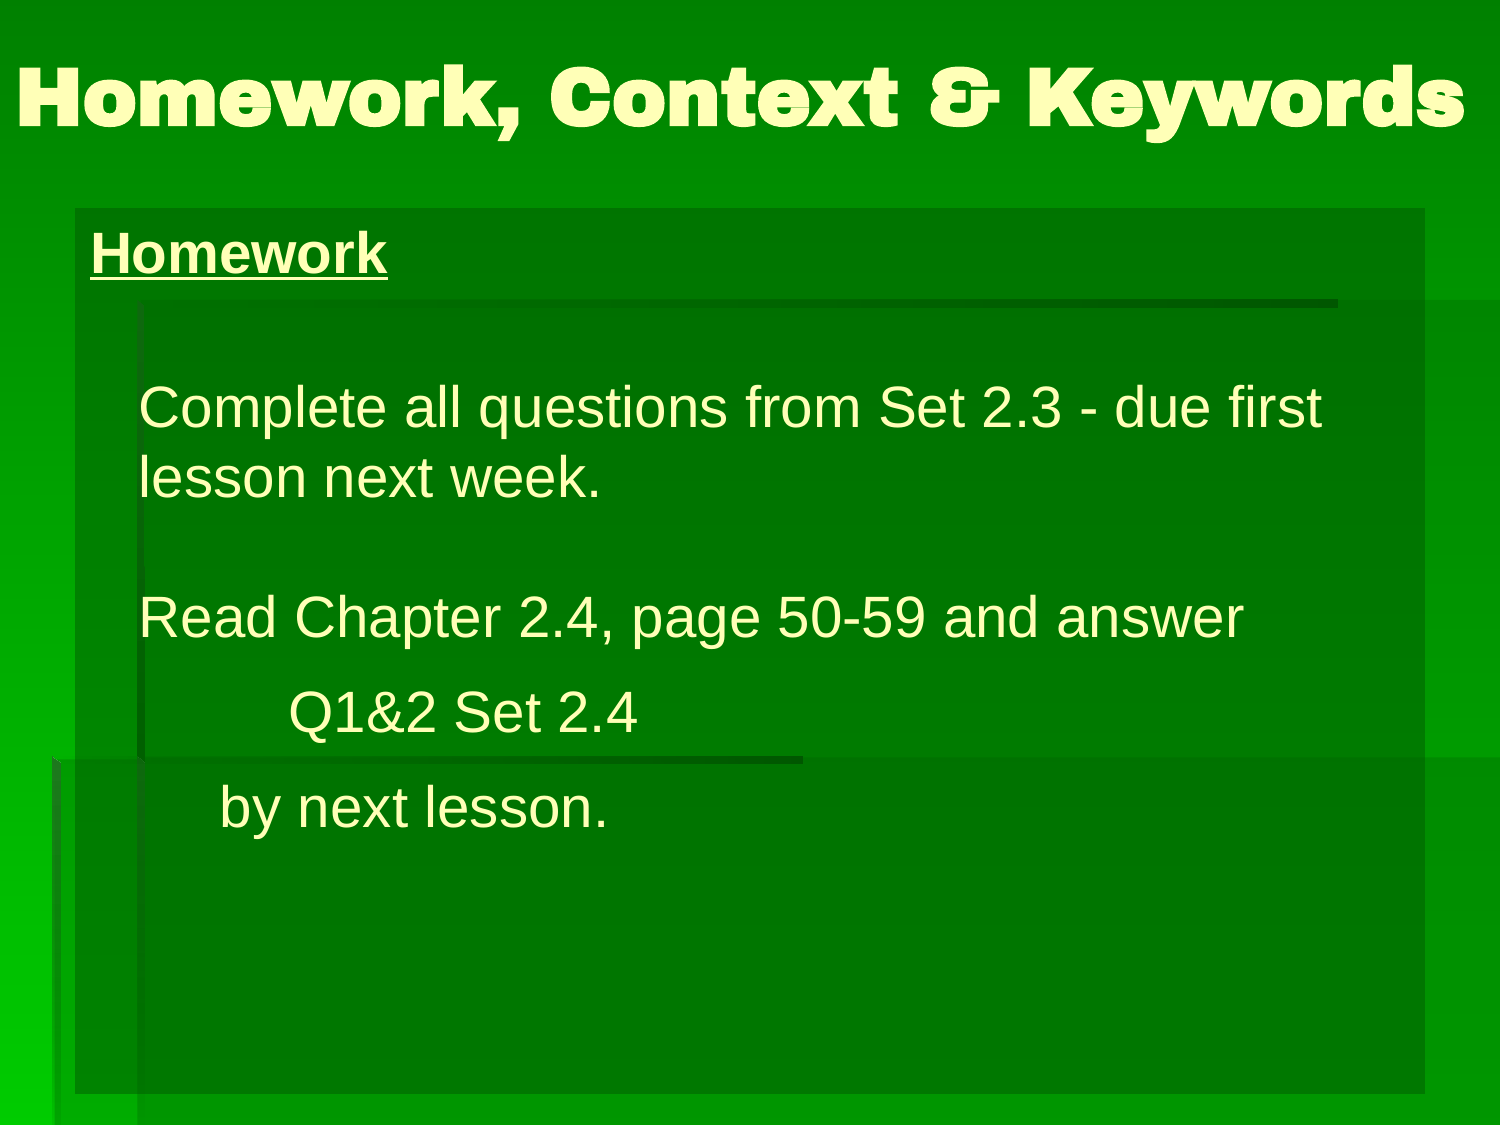

# Homework, Context & Keywords
Homework

Complete all questions from Set 2.3 - due first lesson next week.

Read Chapter 2.4, page 50-59 and answer
	Q1&2 Set 2.4
     by next lesson.